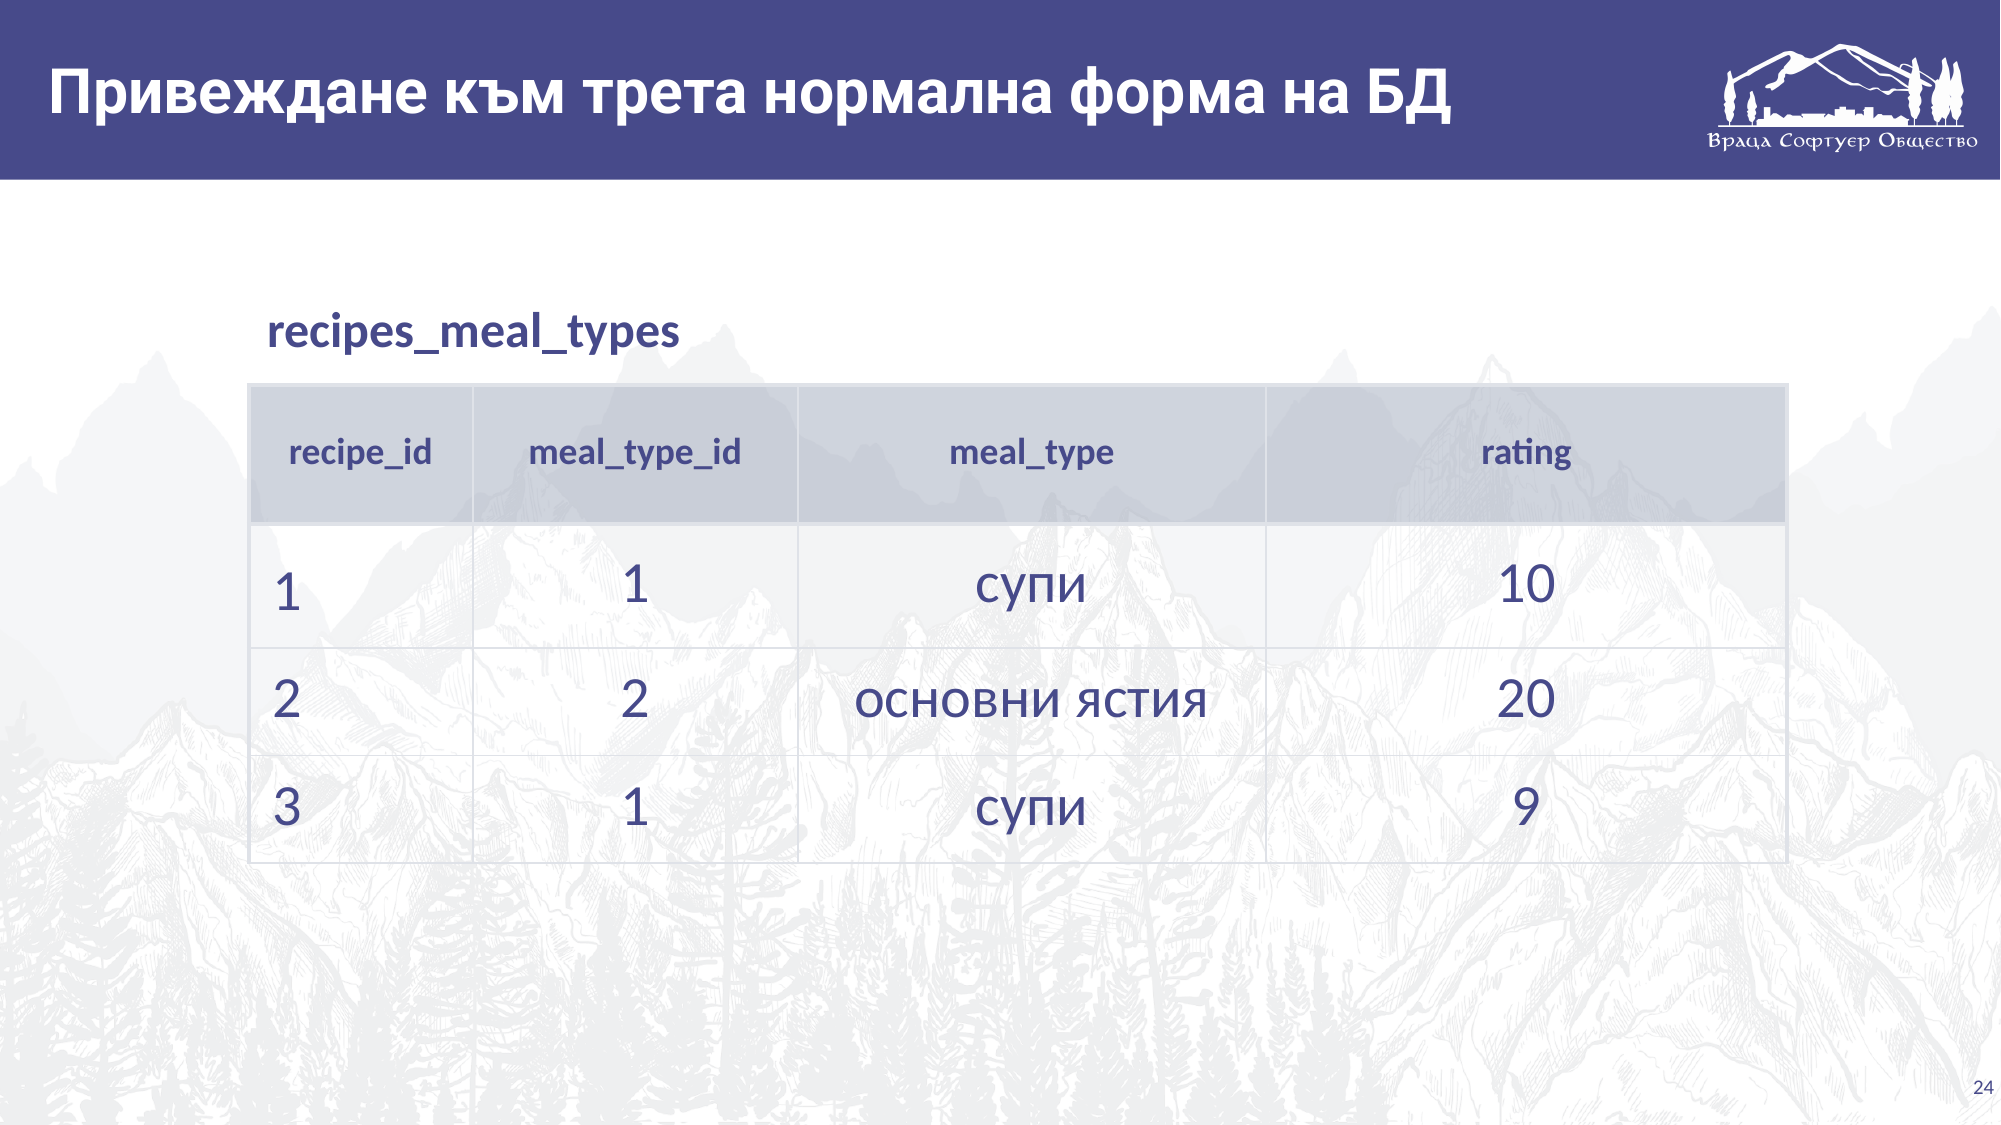

# Привеждане към трета нормална форма на БД
recipes_meal_types
| recipe\_id | meal\_type\_id | meal\_type | rating |
| --- | --- | --- | --- |
| 1 | 1 | супи | 10 |
| 2 | 2 | основни ястия | 20 |
| 3 | 1 | супи | 9 |
24